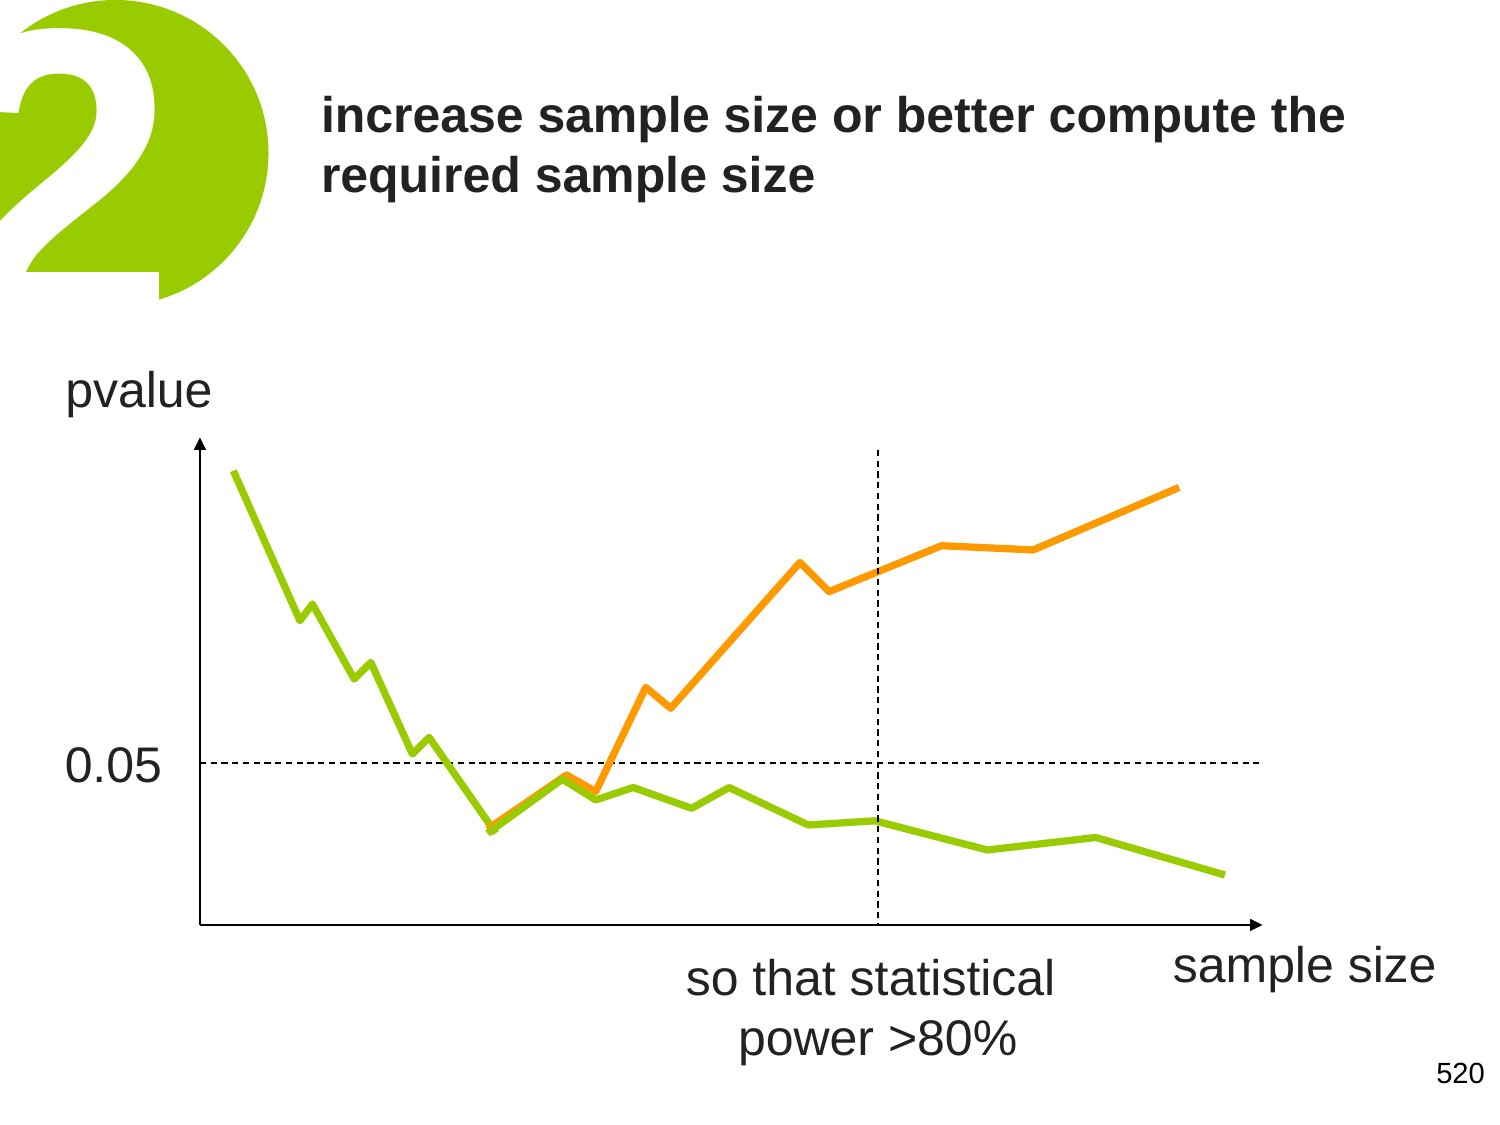

2

increase sample size or better compute the required sample size
pvalue
so that statistical
power >80%

0.05

sample size
520